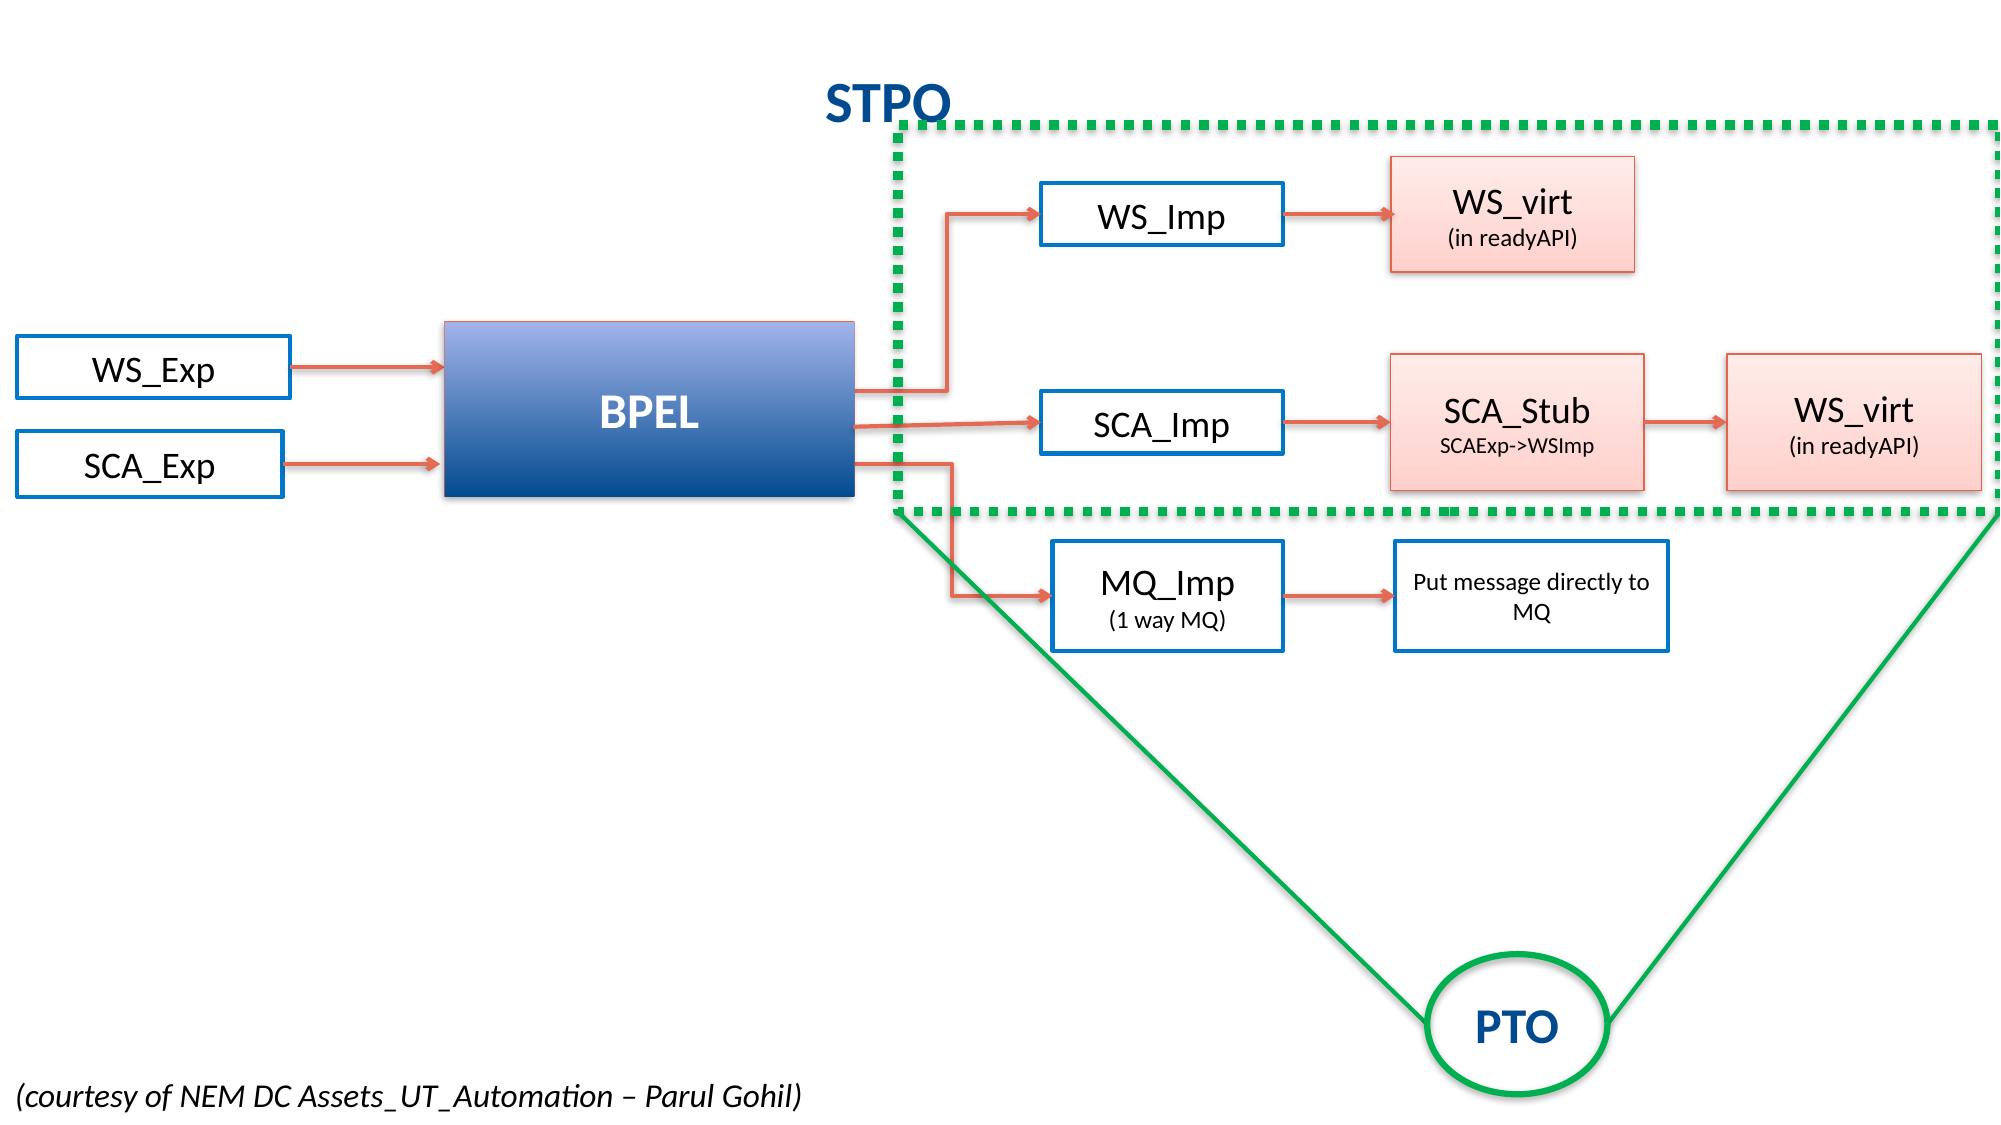

STPO

WS_virt
(in readyAPI)
WS_Imp
BPEL
WS_Exp
SCA_Stub
SCAExp->WSImp
WS_virt
(in readyAPI)
SCA_Imp
SCA_Exp
Put message directly to MQ
MQ_Imp
(1 way MQ)

PTO
(courtesy of NEM DC Assets_UT_Automation – Parul Gohil)